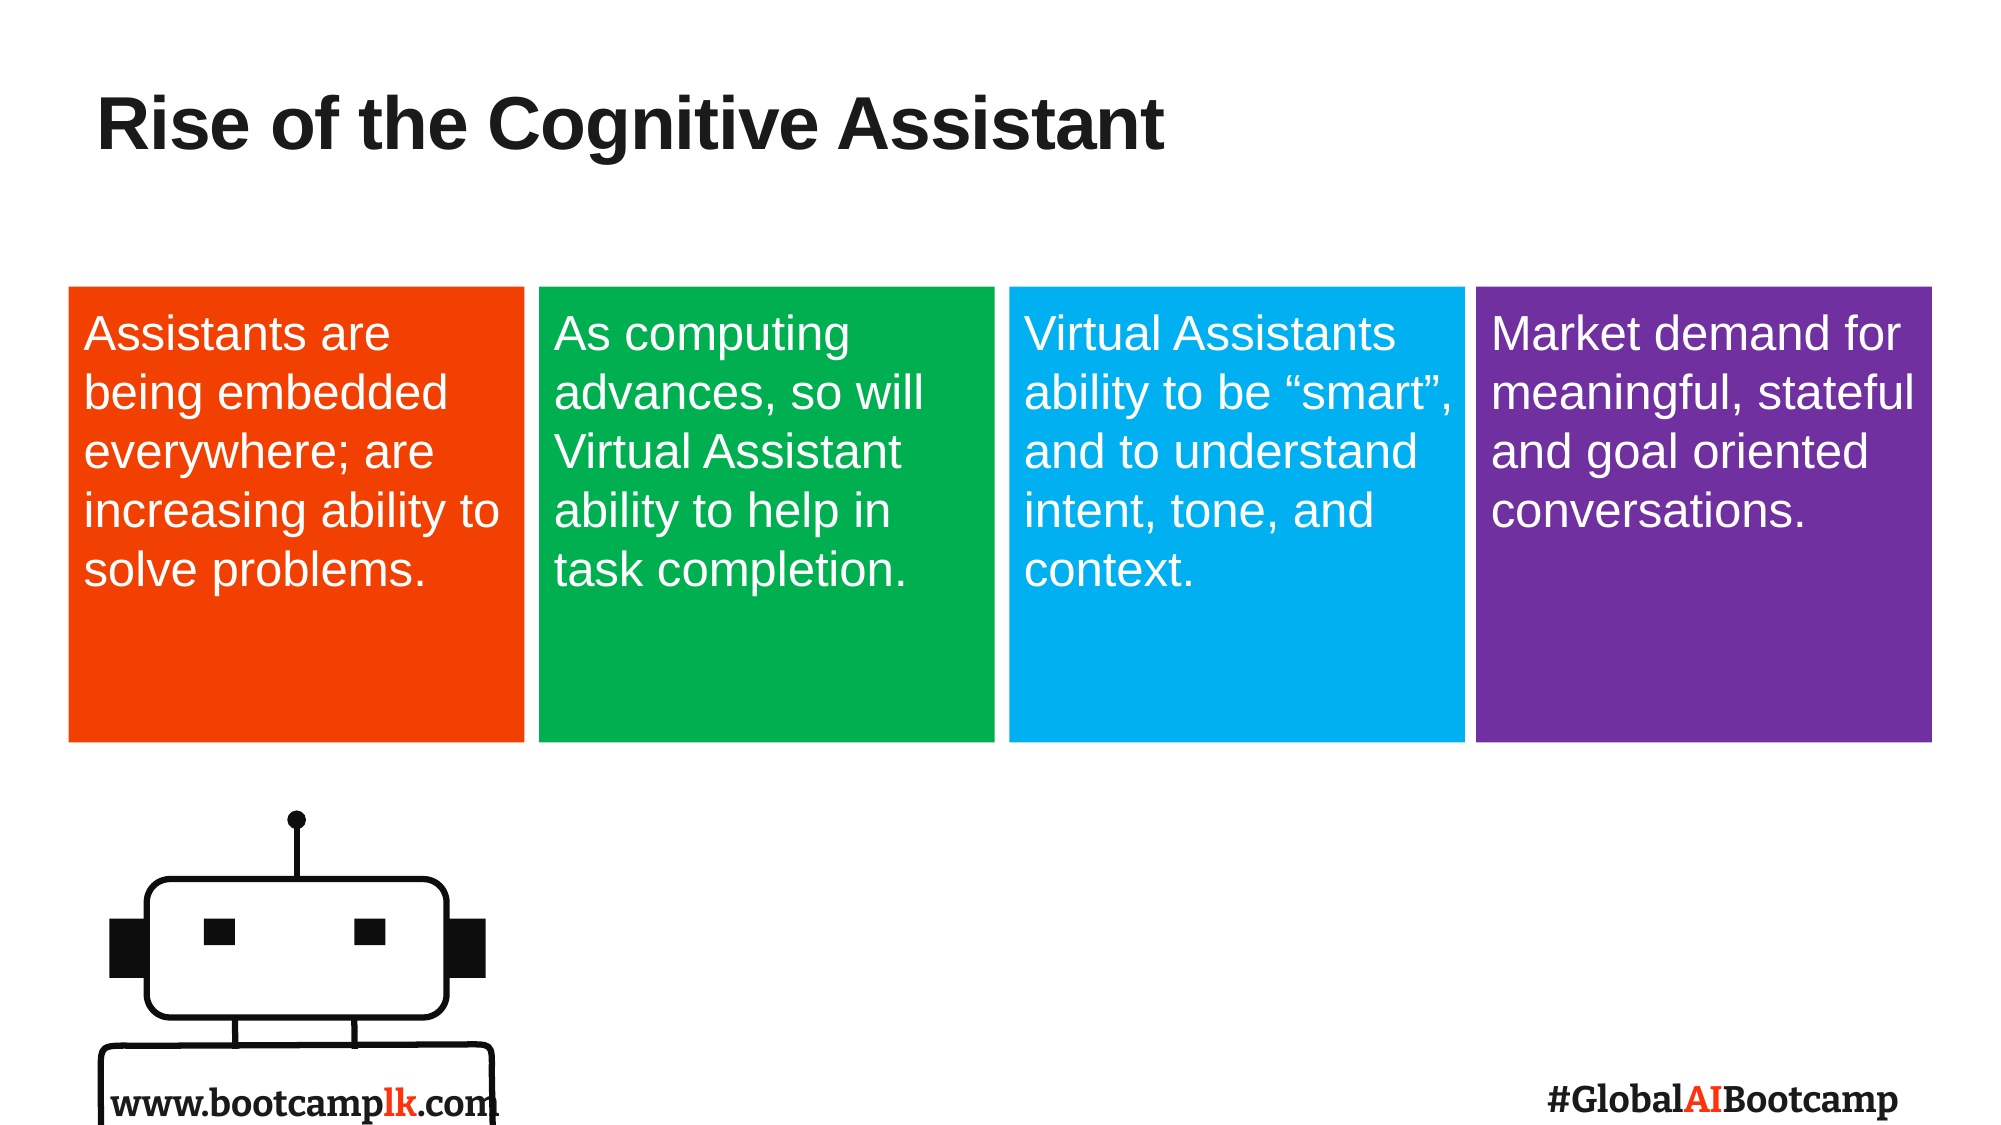

# Rise of the Cognitive Assistant

Assistants are being embedded everywhere; are increasing ability to solve problems.
As computing advances, so will Virtual Assistant ability to help in task completion.
Virtual Assistants ability to be “smart”, and to understand intent, tone, and context.
Market demand for meaningful, stateful and goal oriented conversations.